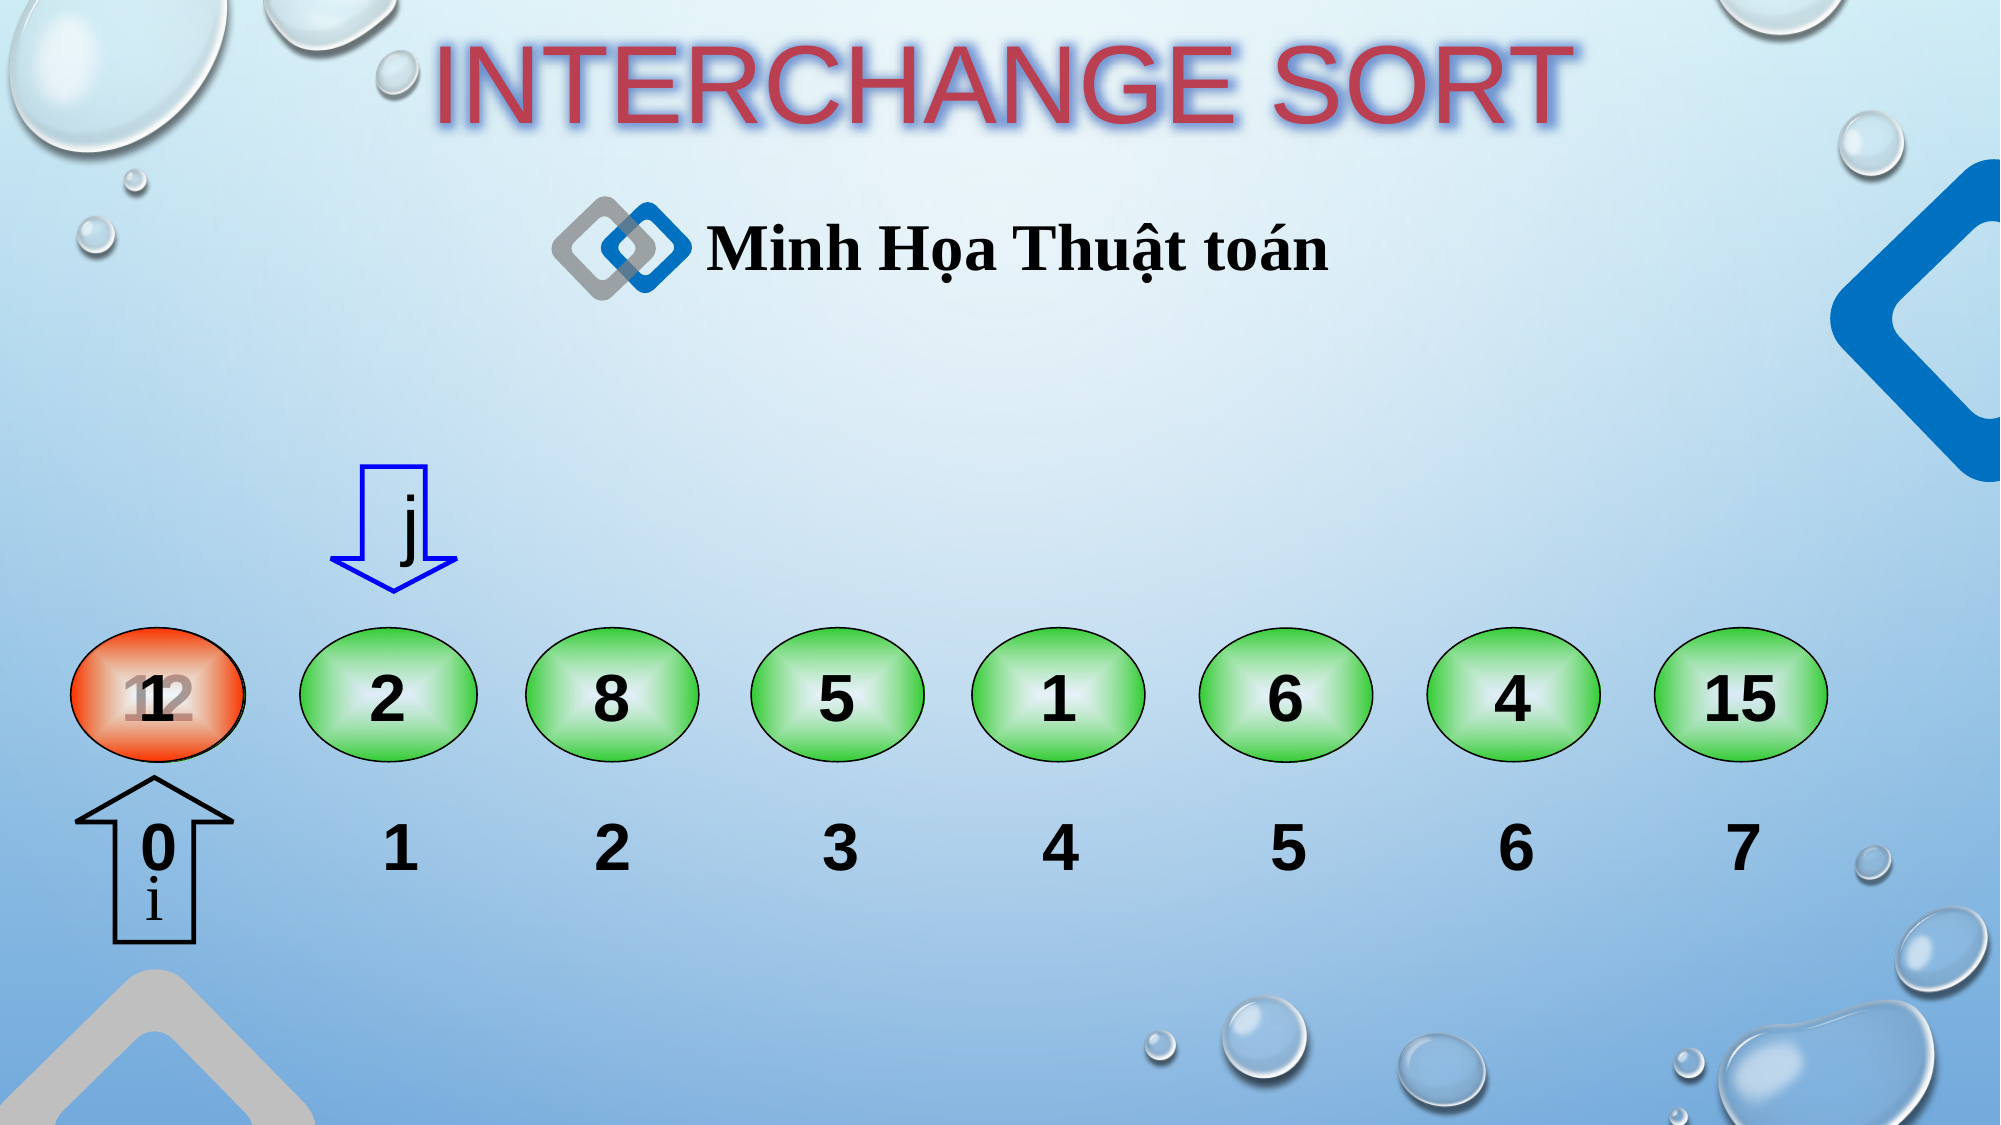

INTERCHANGE SORT

Minh Họa Thuật toán

j
1
2
8
5
1
4
15
6
12
0
1
2
3
4
5
6
7

i